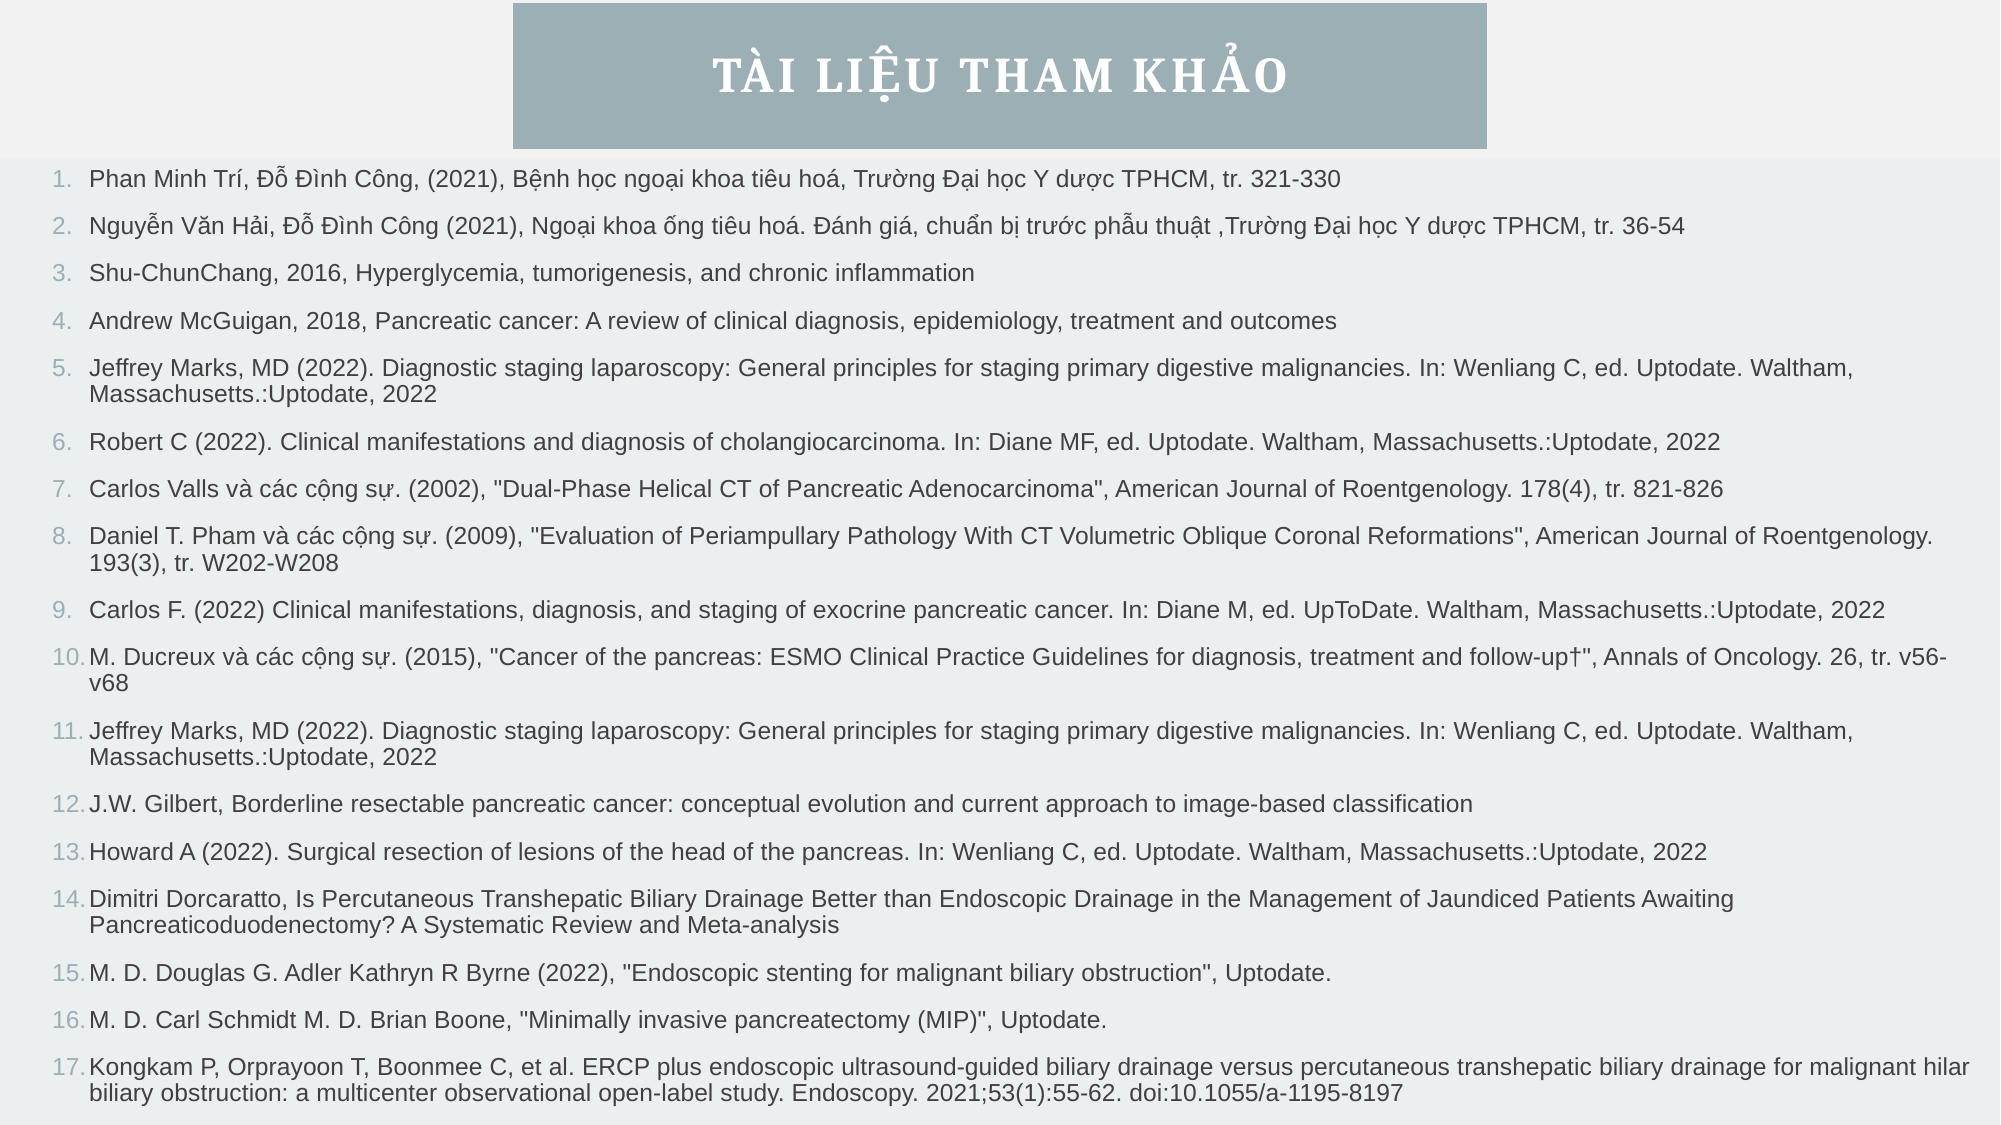

# TÀI LIỆU THAM KHẢO
Phan Minh Trí, Đỗ Đình Công, (2021), Bệnh học ngoại khoa tiêu hoá, Trường Đại học Y dược TPHCM, tr. 321-330
Nguyễn Văn Hải, Đỗ Đình Công (2021), Ngoại khoa ống tiêu hoá. Đánh giá, chuẩn bị trước phẫu thuật ,Trường Đại học Y dược TPHCM, tr. 36-54
Shu-ChunChang, 2016, Hyperglycemia, tumorigenesis, and chronic inflammation
Andrew McGuigan, 2018, Pancreatic cancer: A review of clinical diagnosis, epidemiology, treatment and outcomes
Jeffrey Marks, MD (2022). Diagnostic staging laparoscopy: General principles for staging primary digestive malignancies. In: Wenliang C, ed. Uptodate. Waltham, Massachusetts.:Uptodate, 2022
Robert C (2022). Clinical manifestations and diagnosis of cholangiocarcinoma. In: Diane MF, ed. Uptodate. Waltham, Massachusetts.:Uptodate, 2022
Carlos Valls và các cộng sự. (2002), "Dual-Phase Helical CT of Pancreatic Adenocarcinoma", American Journal of Roentgenology. 178(4), tr. 821-826
Daniel T. Pham và các cộng sự. (2009), "Evaluation of Periampullary Pathology With CT Volumetric Oblique Coronal Reformations", American Journal of Roentgenology. 193(3), tr. W202-W208
Carlos F. (2022) Clinical manifestations, diagnosis, and staging of exocrine pancreatic cancer. In: Diane M, ed. UpToDate. Waltham, Massachusetts.:Uptodate, 2022
M. Ducreux và các cộng sự. (2015), "Cancer of the pancreas: ESMO Clinical Practice Guidelines for diagnosis, treatment and follow-up†", Annals of Oncology. 26, tr. v56-v68
Jeffrey Marks, MD (2022). Diagnostic staging laparoscopy: General principles for staging primary digestive malignancies. In: Wenliang C, ed. Uptodate. Waltham, Massachusetts.:Uptodate, 2022
J.W. Gilbert, Borderline resectable pancreatic cancer: conceptual evolution and current approach to image-based classification
Howard A (2022). Surgical resection of lesions of the head of the pancreas. In: Wenliang C, ed. Uptodate. Waltham, Massachusetts.:Uptodate, 2022
Dimitri Dorcaratto, Is Percutaneous Transhepatic Biliary Drainage Better than Endoscopic Drainage in the Management of Jaundiced Patients Awaiting Pancreaticoduodenectomy? A Systematic Review and Meta-analysis
M. D. Douglas G. Adler Kathryn R Byrne (2022), "Endoscopic stenting for malignant biliary obstruction", Uptodate.
M. D. Carl Schmidt M. D. Brian Boone, "Minimally invasive pancreatectomy (MIP)", Uptodate.
Kongkam P, Orprayoon T, Boonmee C, et al. ERCP plus endoscopic ultrasound-guided biliary drainage versus percutaneous transhepatic biliary drainage for malignant hilar biliary obstruction: a multicenter observational open-label study. Endoscopy. 2021;53(1):55-62. doi:10.1055/a-1195-8197